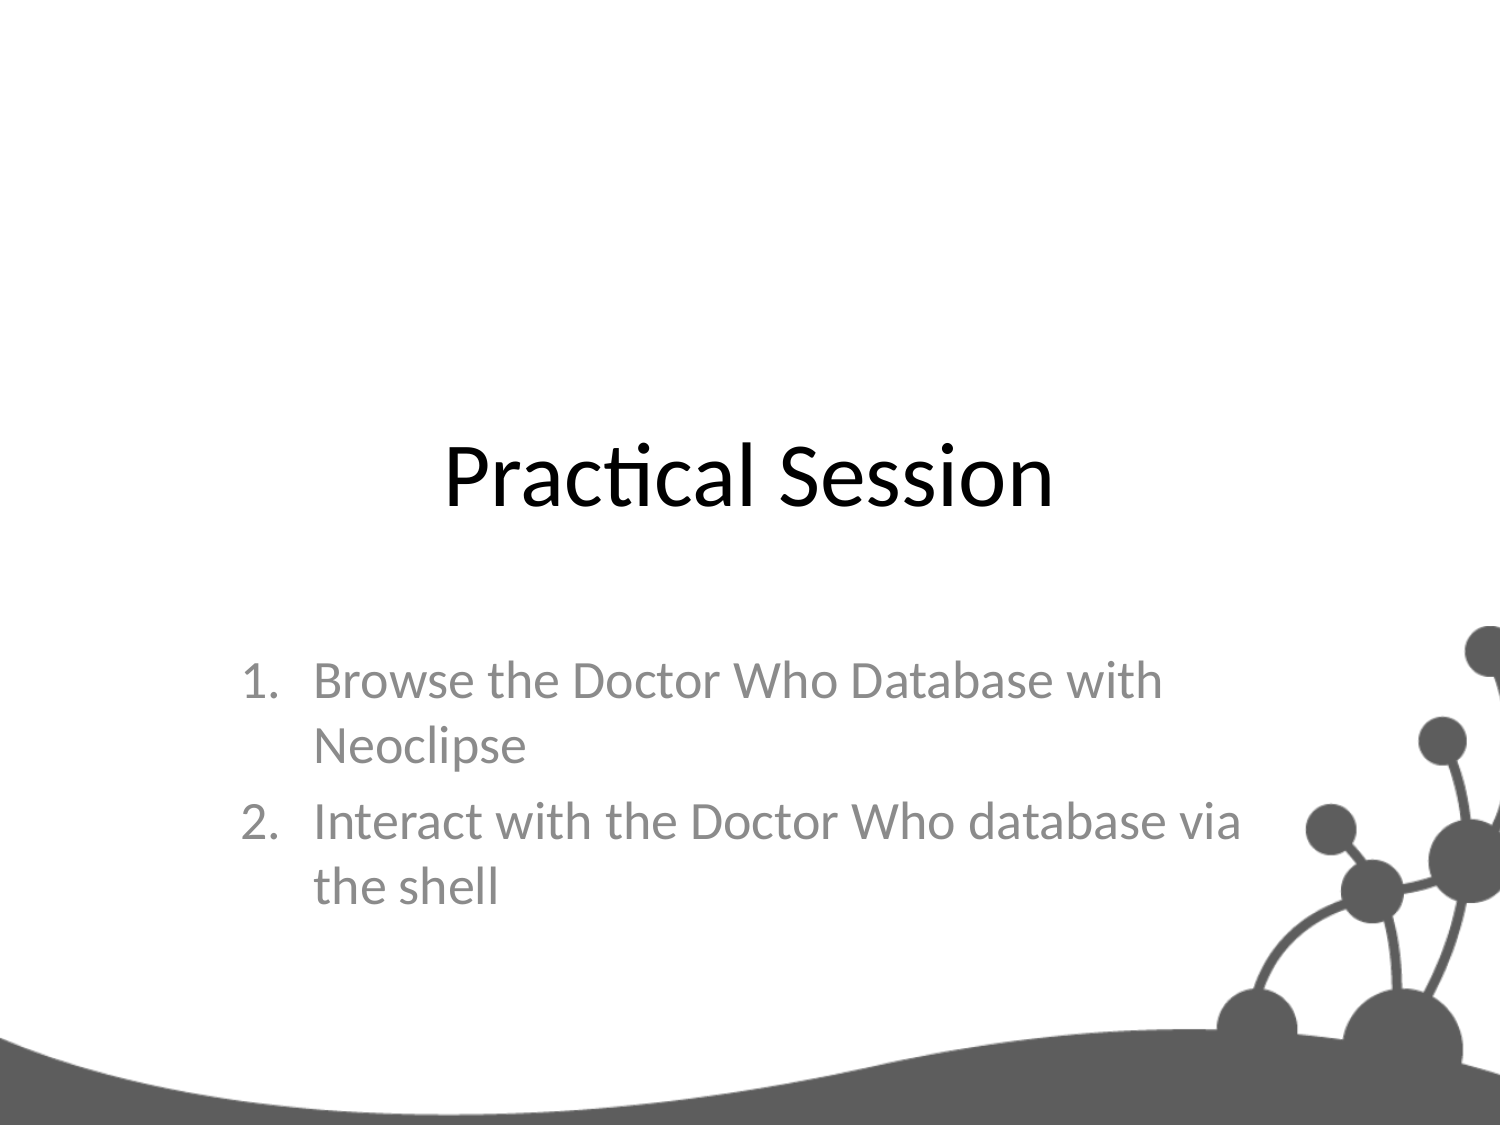

# Practical Session
Browse the Doctor Who Database with Neoclipse
Interact with the Doctor Who database via the shell